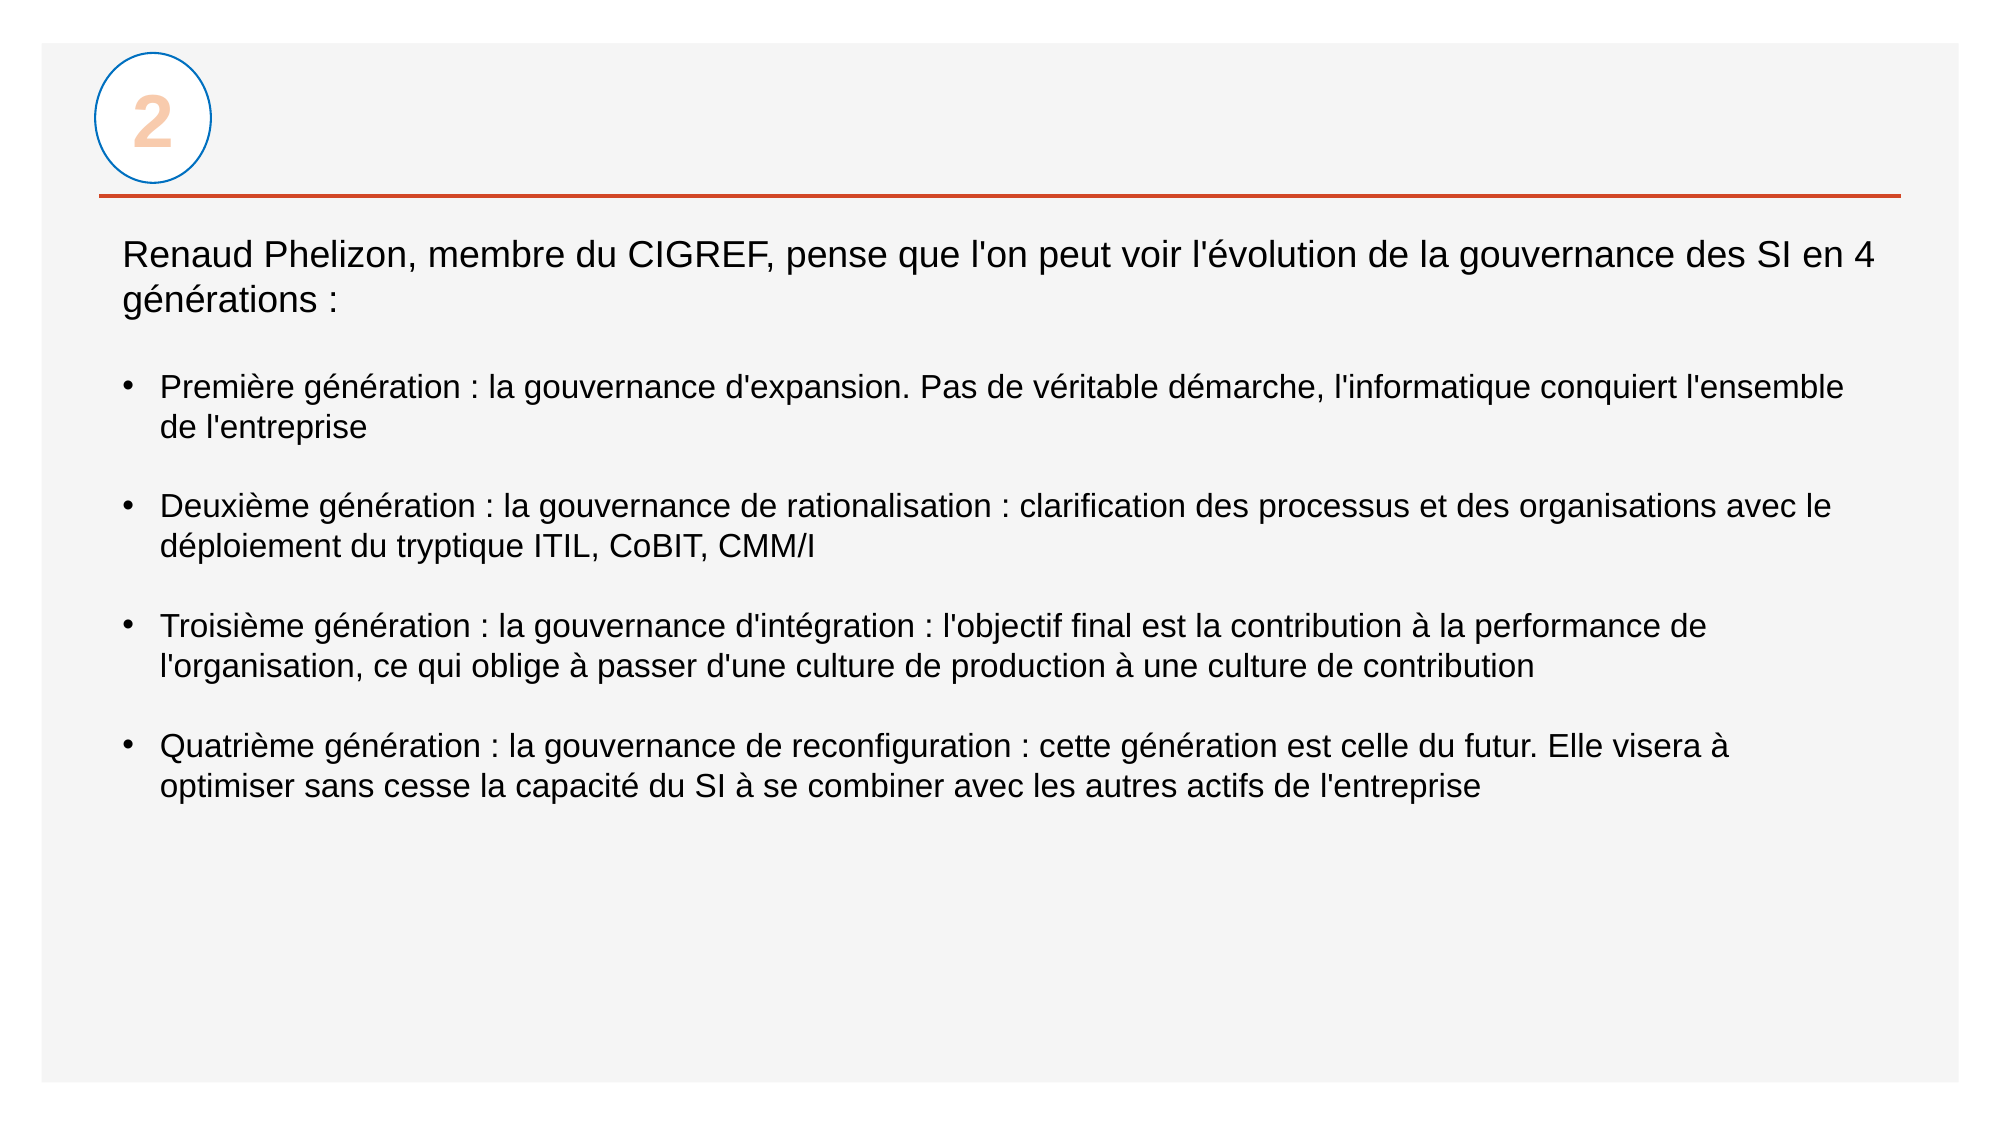

2
#
Renaud Phelizon, membre du CIGREF, pense que l'on peut voir l'évolution de la gouvernance des SI en 4 générations :

Première génération : la gouvernance d'expansion. Pas de véritable démarche, l'informatique conquiert l'ensemble de l'entreprise

Deuxième génération : la gouvernance de rationalisation : clarification des processus et des organisations avec le déploiement du tryptique ITIL, CoBIT, CMM/I

Troisième génération : la gouvernance d'intégration : l'objectif final est la contribution à la performance de l'organisation, ce qui oblige à passer d'une culture de production à une culture de contribution

Quatrième génération : la gouvernance de reconfiguration : cette génération est celle du futur. Elle visera à optimiser sans cesse la capacité du SI à se combiner avec les autres actifs de l'entreprise